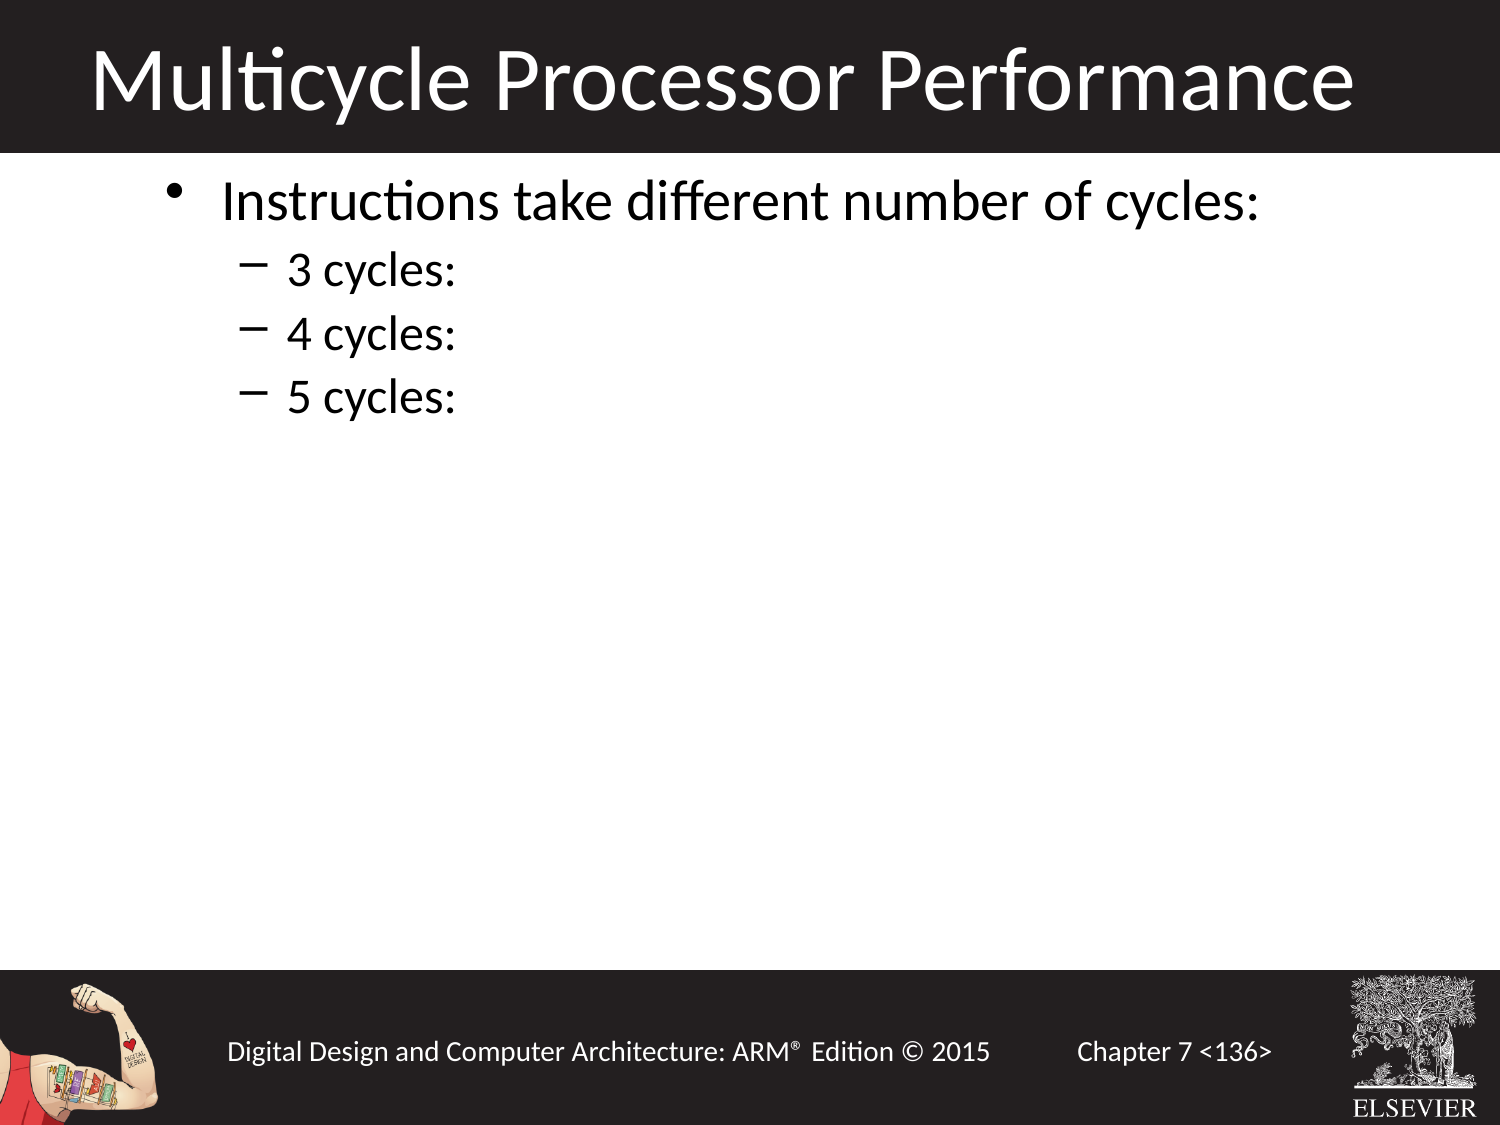

Multicycle Processor Performance
Instructions take different number of cycles:
3 cycles:
4 cycles:
5 cycles: